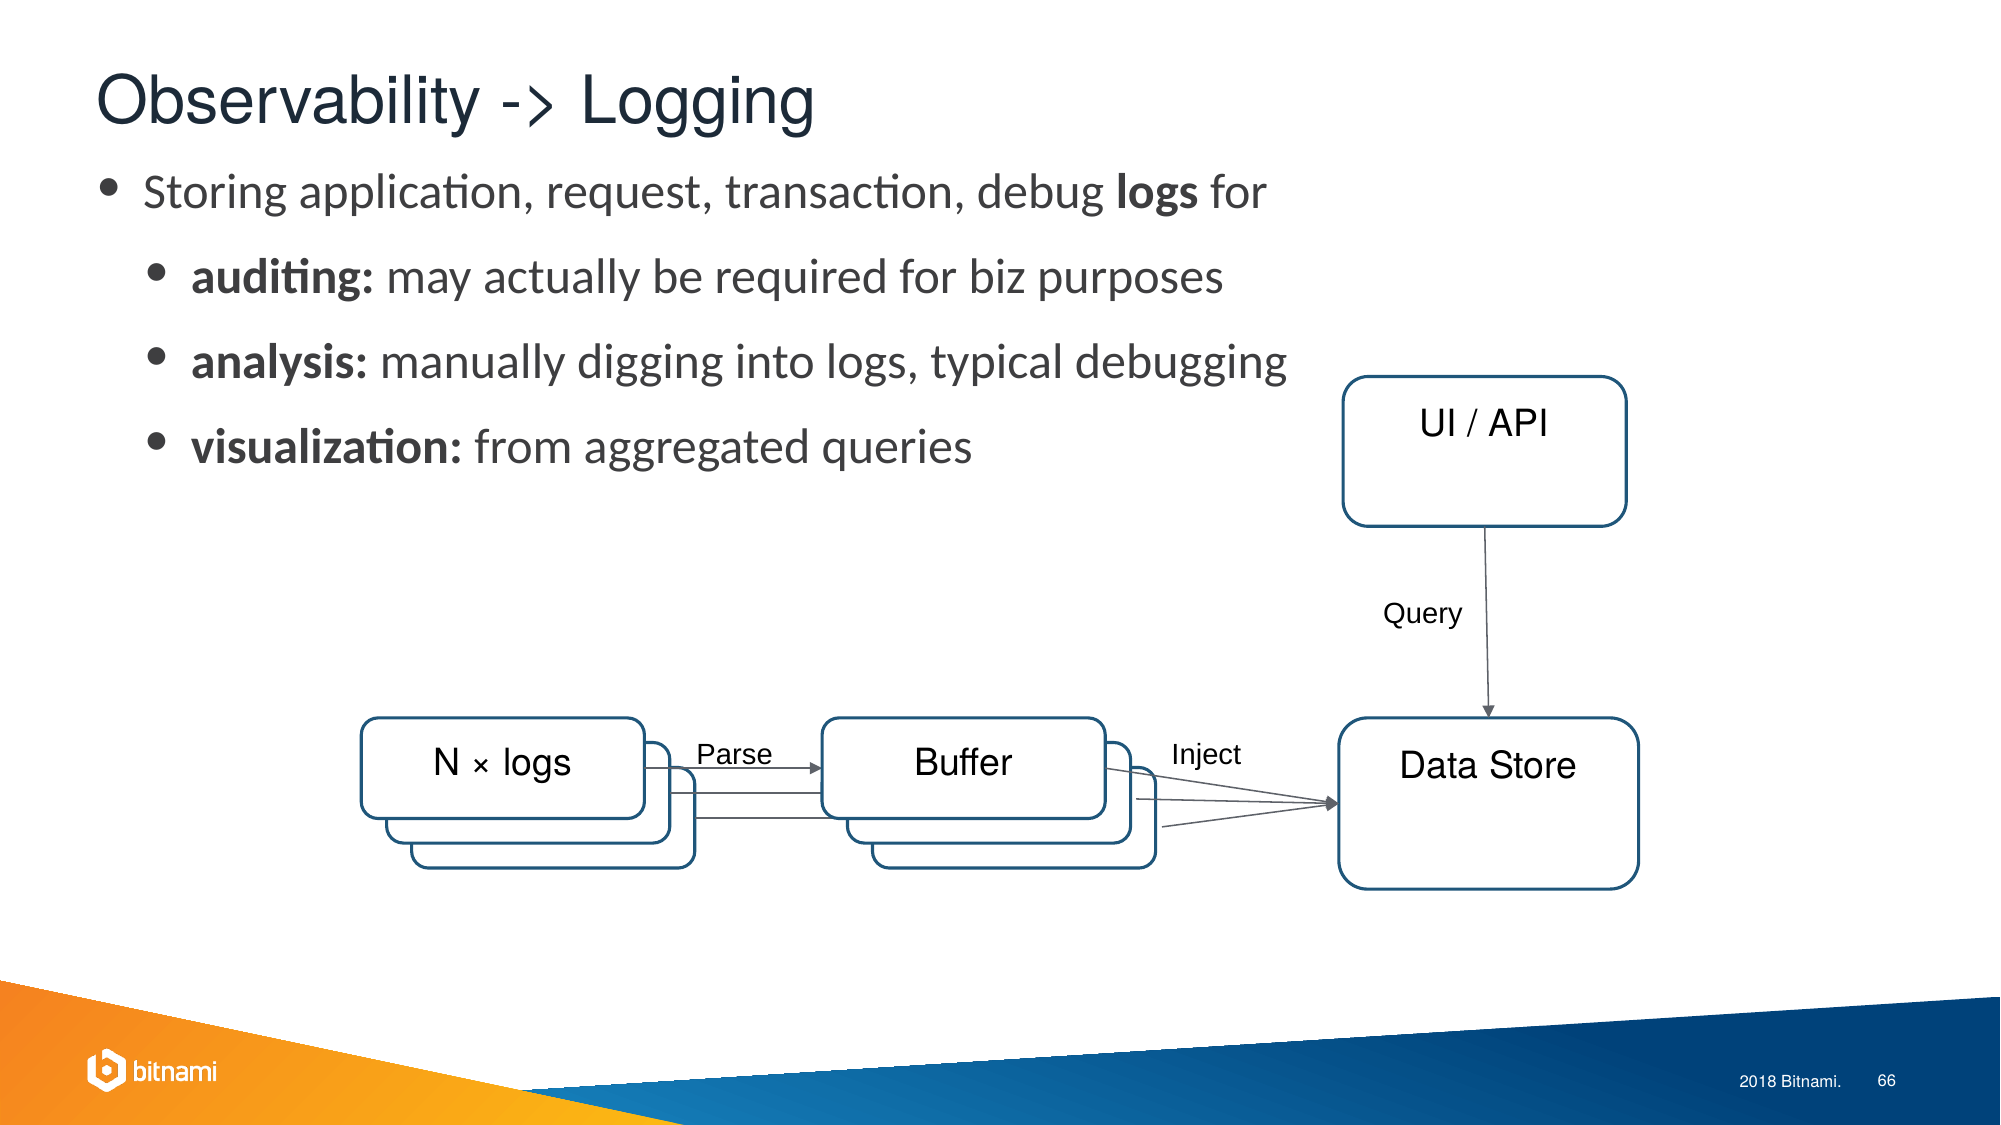

# Observability -> Logging
Storing application, request, transaction, debug logs for
auditing: may actually be required for biz purposes
analysis: manually digging into logs, typical debugging
visualization: from aggregated queries

UI / API
Query
N × logs
Buffer
Data Store
Parse
Inject

2018 Bitnami.
66